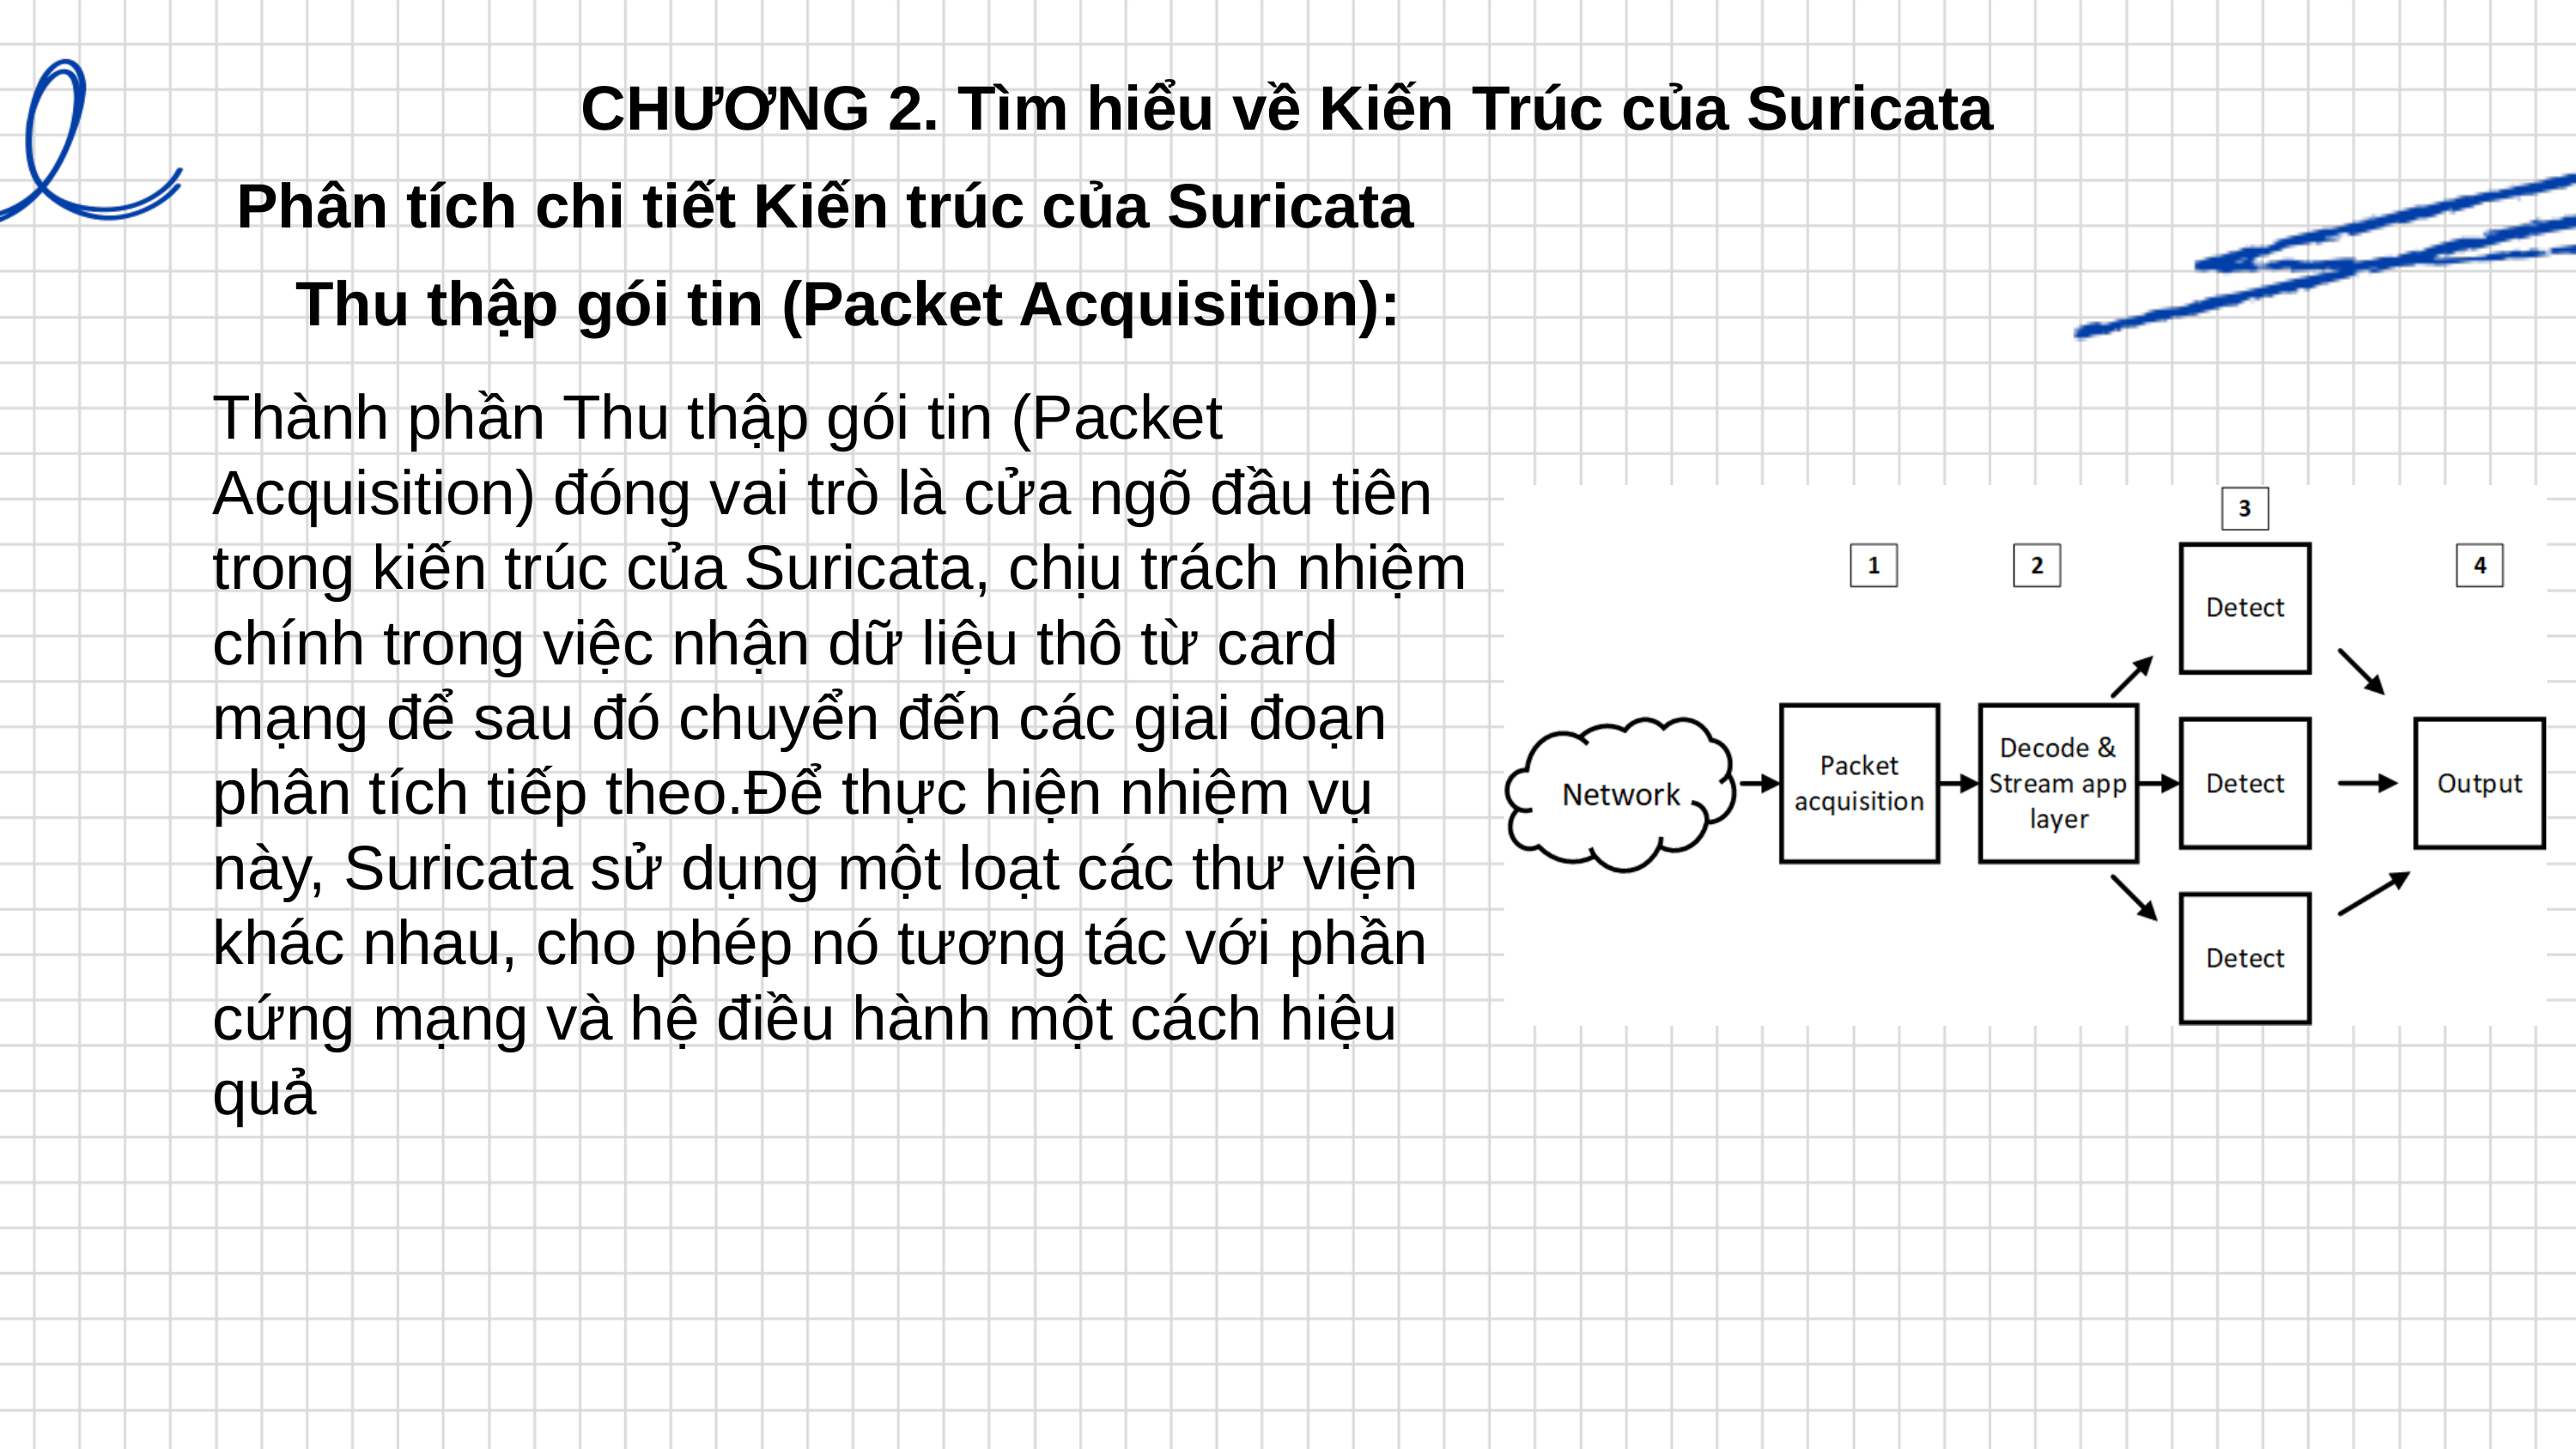

CHƯƠNG 2. Tìm hiểu về Kiến Trúc của Suricata

Phân tích chi tiết Kiến trúc của Suricata
Thu thập gói tin (Packet Acquisition):
Thành phần Thu thập gói tin (Packet Acquisition) đóng vai trò là cửa ngõ đầu tiên trong kiến trúc của Suricata, chịu trách nhiệm chính trong việc nhận dữ liệu thô từ card mạng để sau đó chuyển đến các giai đoạn phân tích tiếp theo.Để thực hiện nhiệm vụ này, Suricata sử dụng một loạt các thư viện khác nhau, cho phép nó tương tác với phần cứng mạng và hệ điều hành một cách hiệu quả